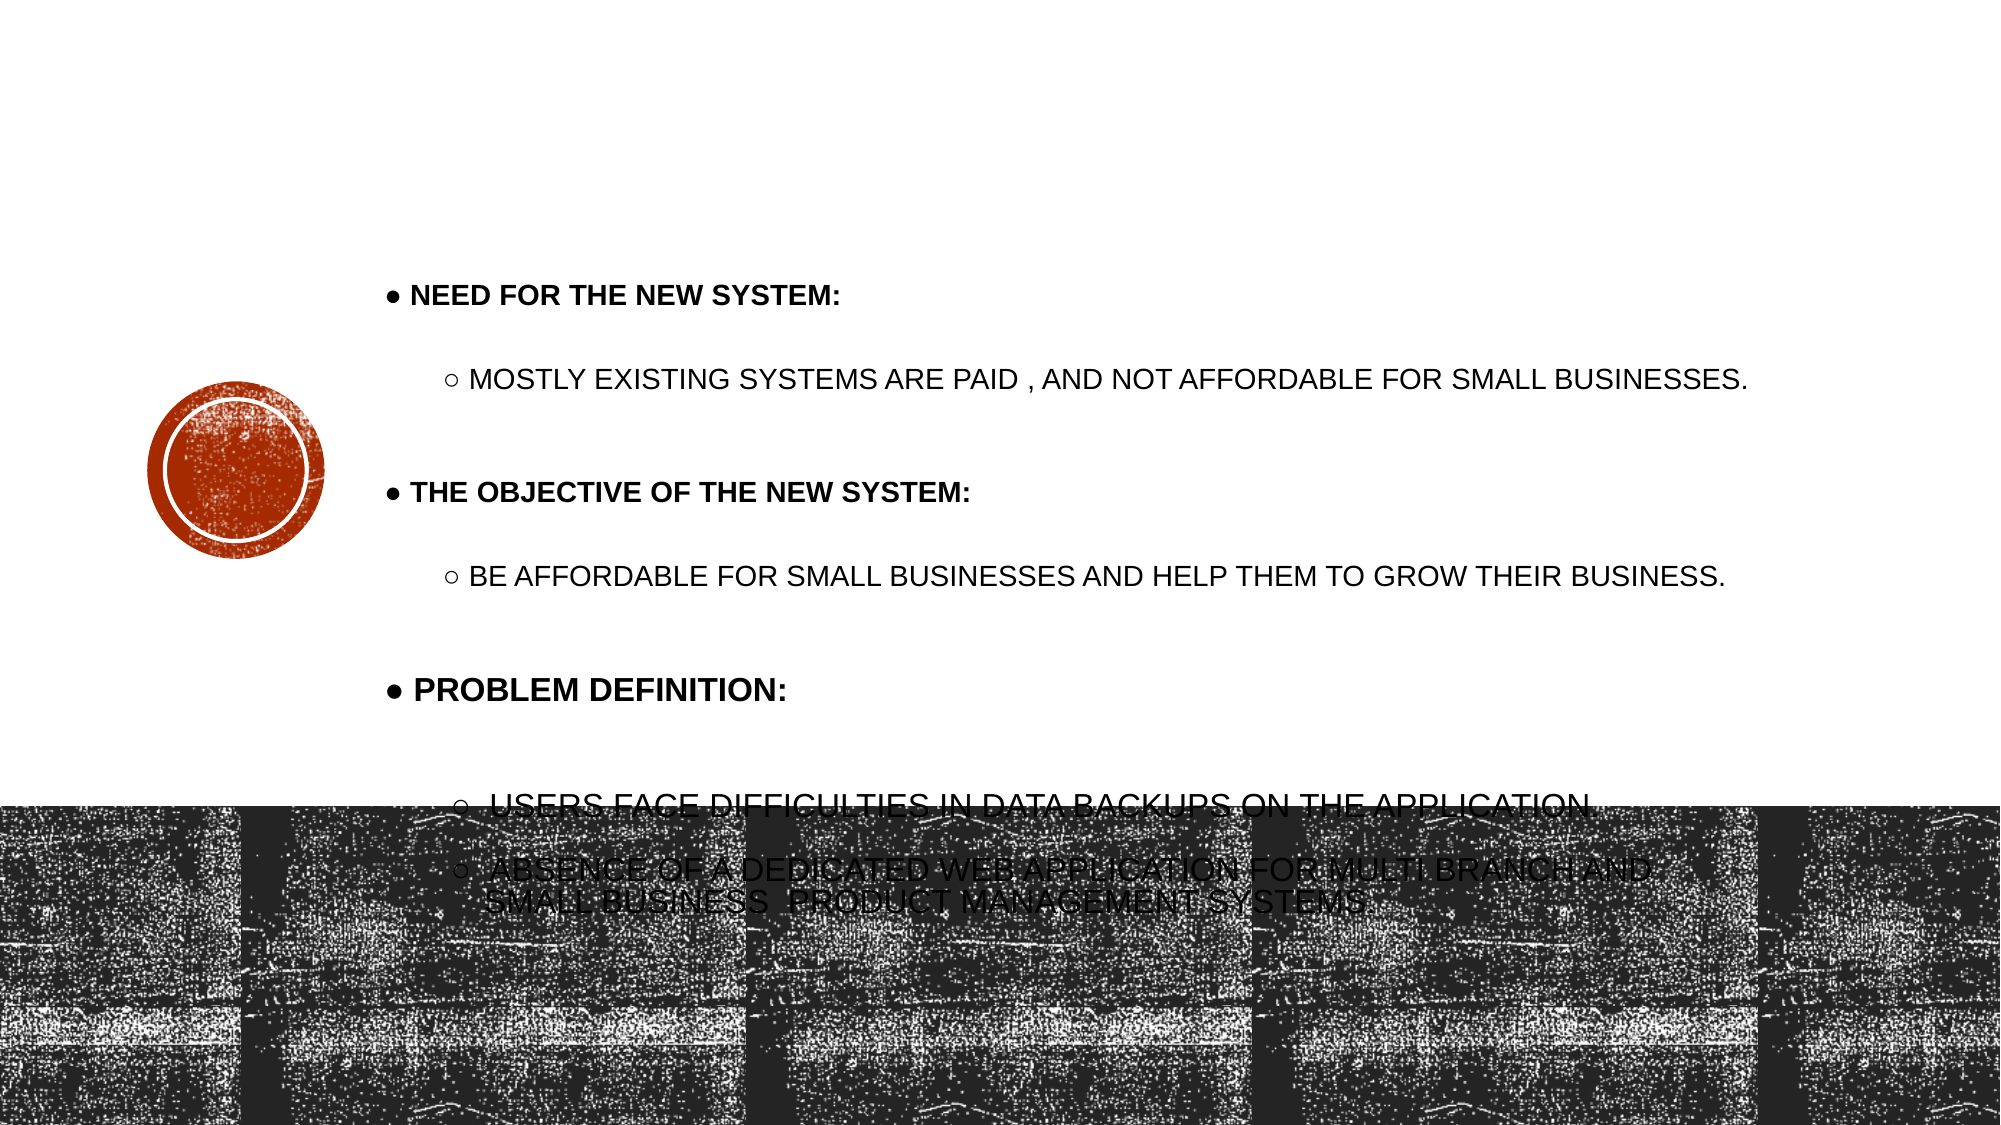

# ● Need for the New System:   ○ Mostly Existing Systems are Paid , and not Affordable for Small Businesses. ● The objective of the New System:   ○ be affordable for Small Businesses and help them TO grow their business. ● Problem Definition:
  ○  Users face difficulties in data backups on the application.
  ○  absence of a dedicated Web Application for Multi Branch and
   Small Business  product management Systems.